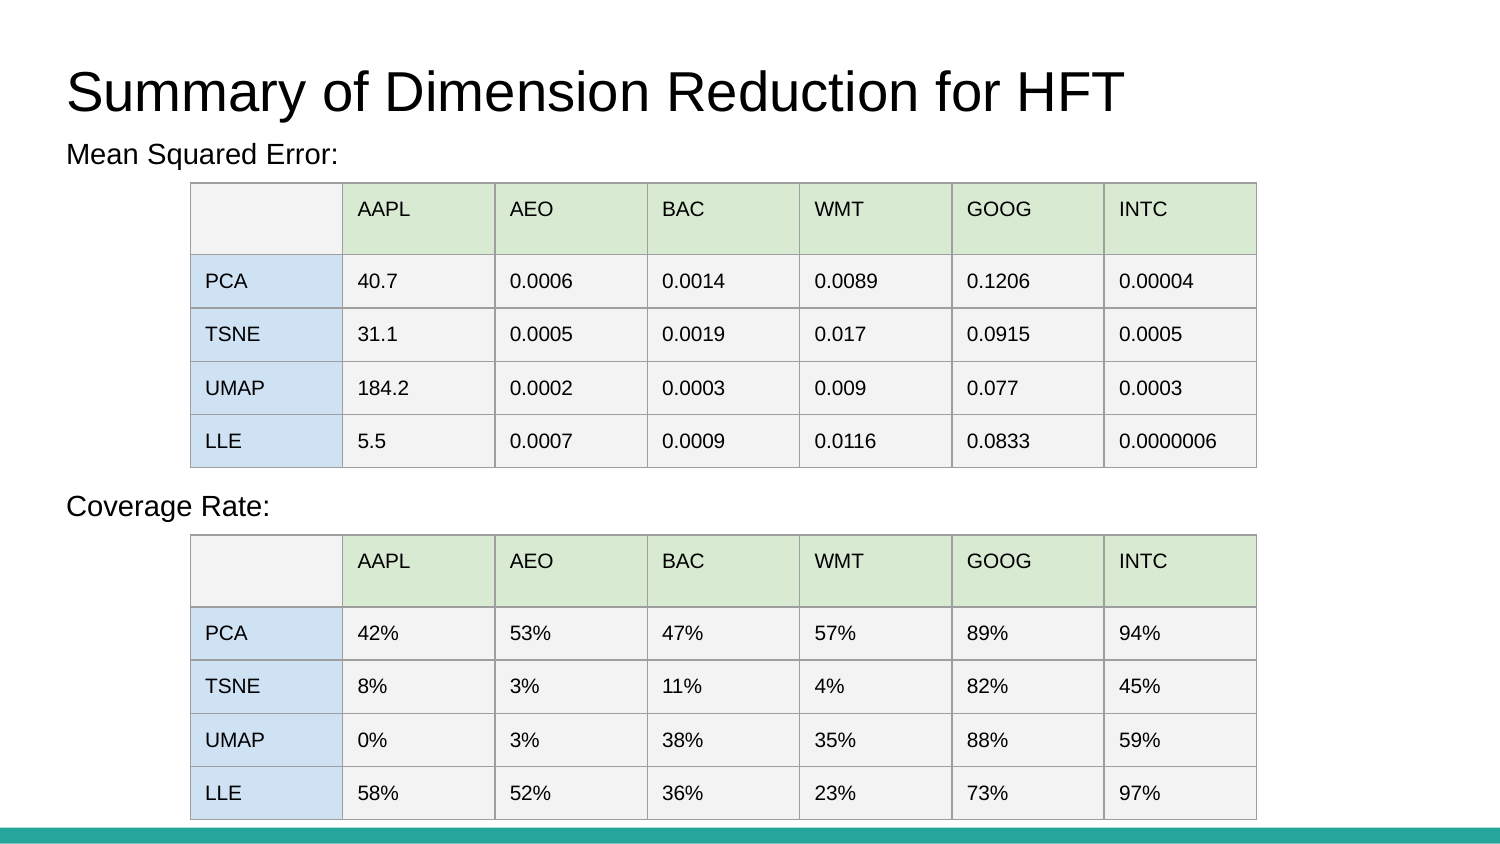

# Summary of Dimension Reduction for HFT
Mean Squared Error:
|  | AAPL | AEO | BAC | WMT | GOOG | INTC |
| --- | --- | --- | --- | --- | --- | --- |
| PCA | 40.7 | 0.0006 | 0.0014 | 0.0089 | 0.1206 | 0.00004 |
| TSNE | 31.1 | 0.0005 | 0.0019 | 0.017 | 0.0915 | 0.0005 |
| UMAP | 184.2 | 0.0002 | 0.0003 | 0.009 | 0.077 | 0.0003 |
| LLE | 5.5 | 0.0007 | 0.0009 | 0.0116 | 0.0833 | 0.0000006 |
Coverage Rate:
|  | AAPL | AEO | BAC | WMT | GOOG | INTC |
| --- | --- | --- | --- | --- | --- | --- |
| PCA | 42% | 53% | 47% | 57% | 89% | 94% |
| TSNE | 8% | 3% | 11% | 4% | 82% | 45% |
| UMAP | 0% | 3% | 38% | 35% | 88% | 59% |
| LLE | 58% | 52% | 36% | 23% | 73% | 97% |